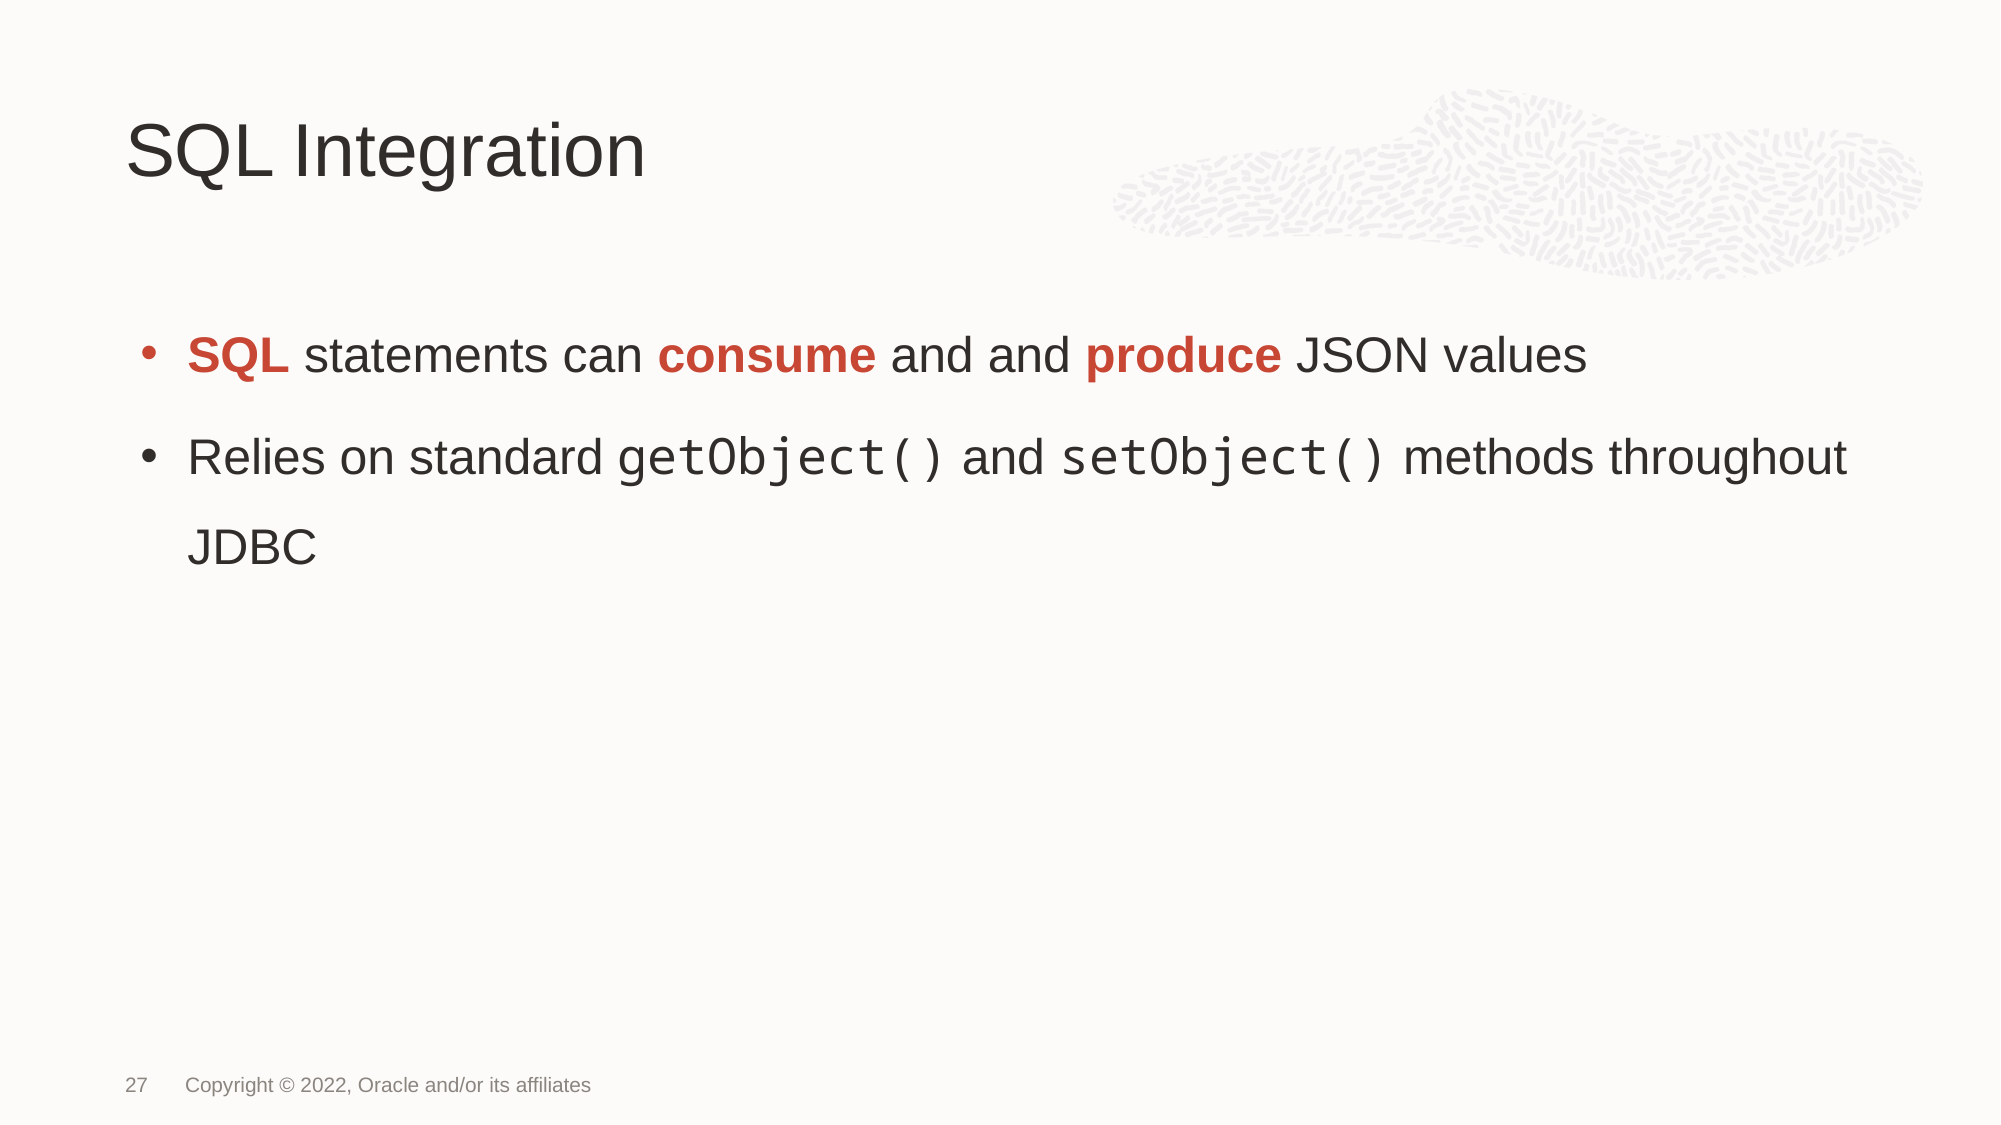

# SQL Integration
SQL statements can consume and and produce JSON values
Relies on standard getObject() and setObject() methods throughout JDBC

27
Copyright © 2022, Oracle and/or its affiliates